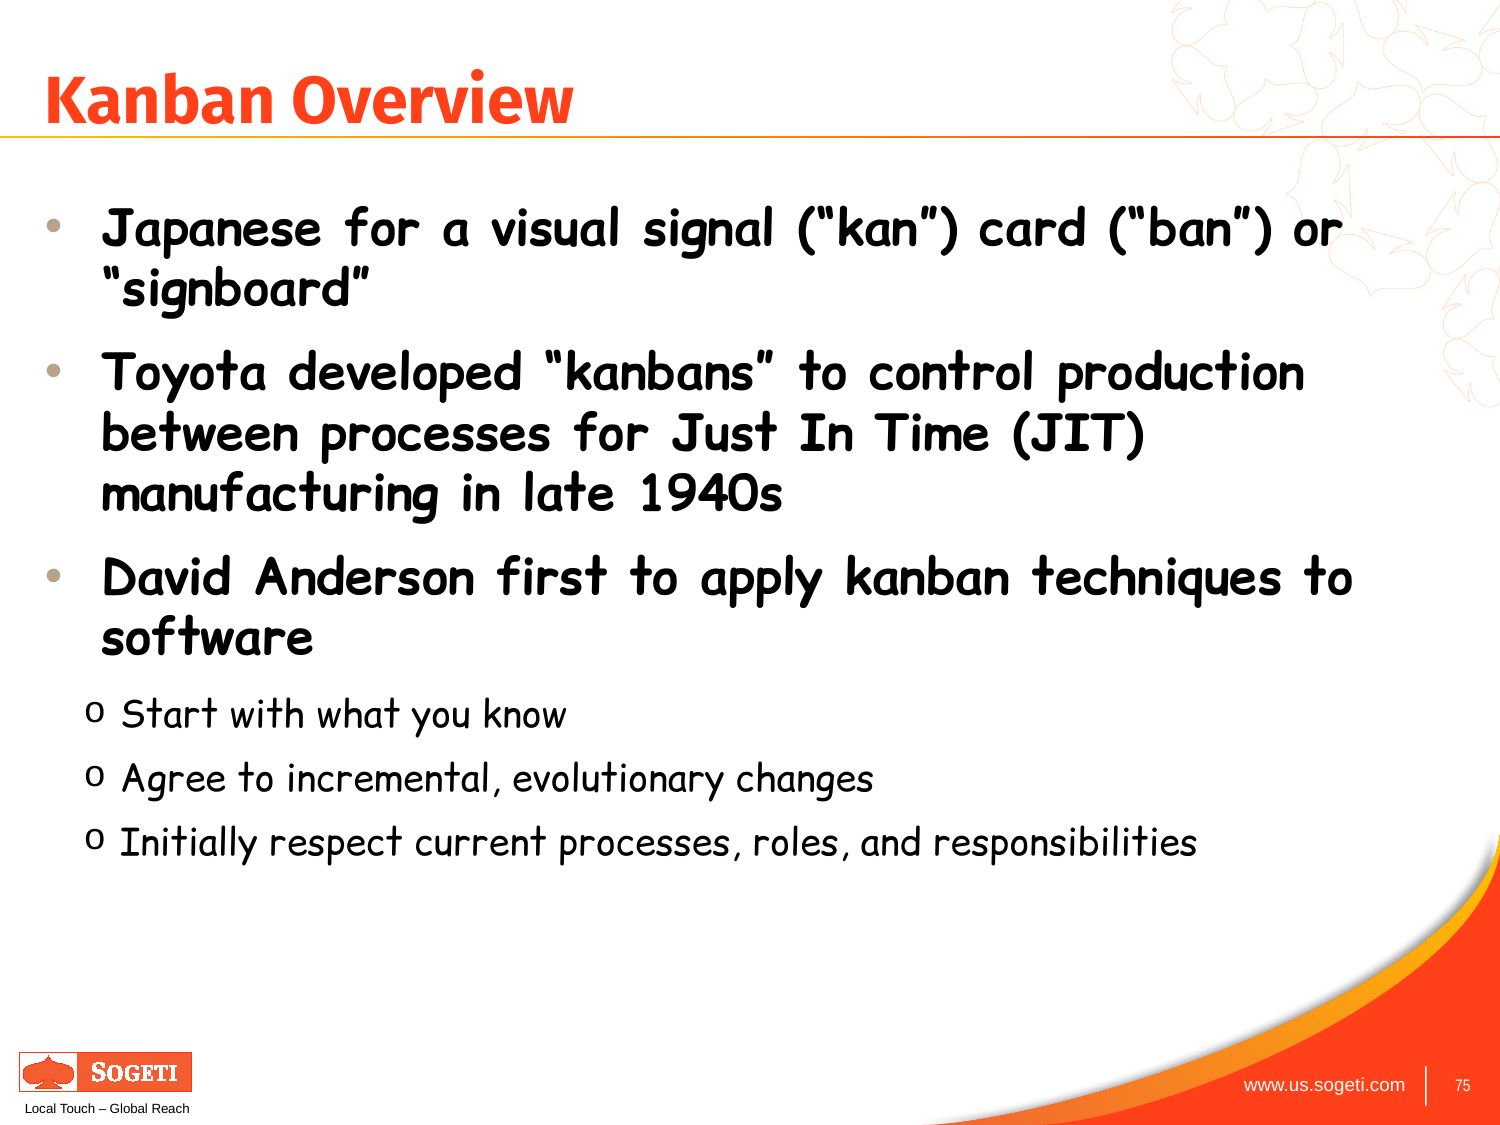

# Kanban Overview
Japanese for a visual signal (“kan”) card (“ban”) or “signboard”
Toyota developed “kanbans” to control production between processes for Just In Time (JIT) manufacturing in late 1940s
David Anderson first to apply kanban techniques to software
Start with what you know
Agree to incremental, evolutionary changes
Initially respect current processes, roles, and responsibilities